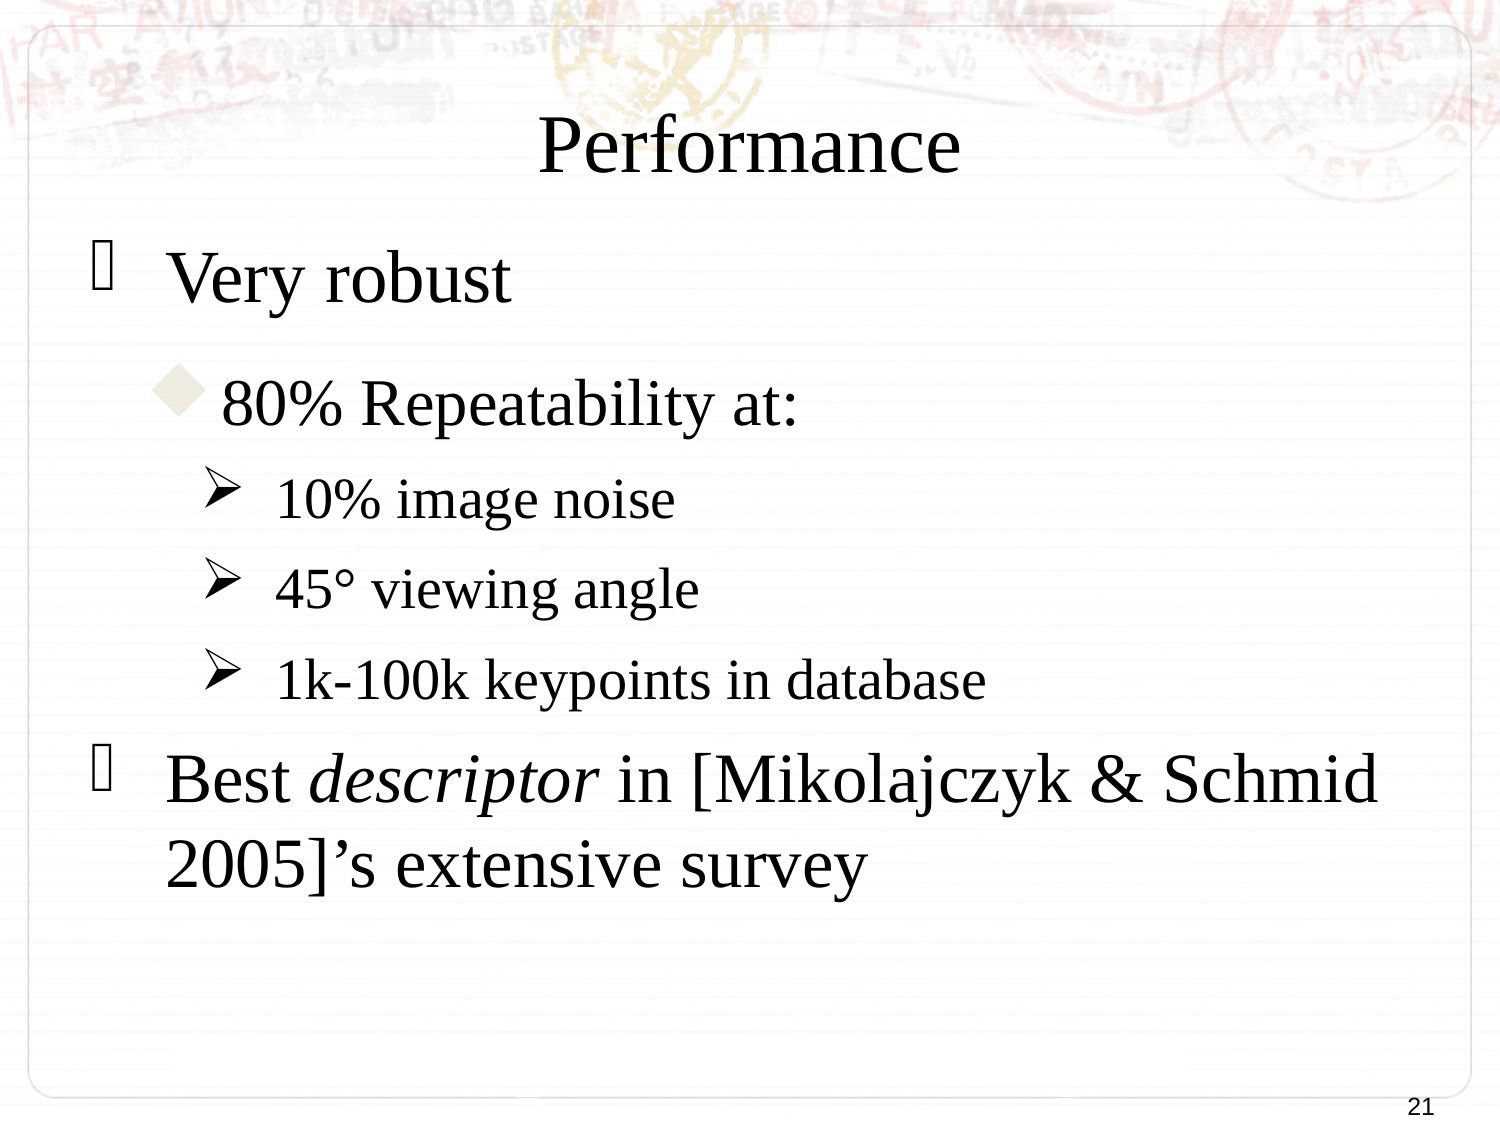

# Performance
Very robust
80% Repeatability at:
10% image noise
45° viewing angle
1k-100k keypoints in database
Best descriptor in [Mikolajczyk & Schmid 2005]’s extensive survey

S-SIFT: A Shorter SIFT without Least Discriminative Visual Orientation
21